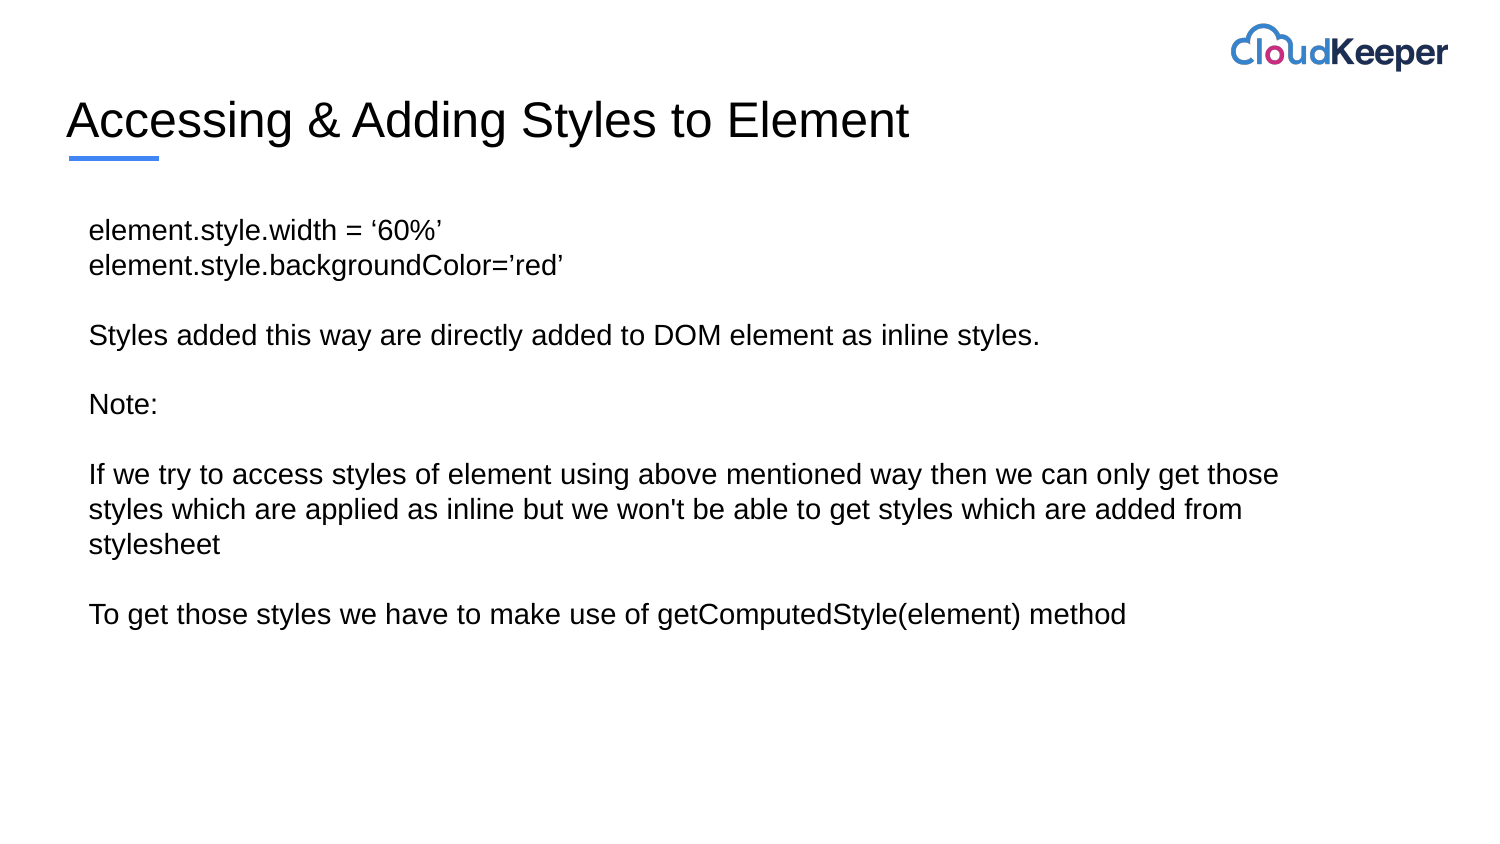

# Accessing & Adding Styles to Element
element.style.width = ‘60%’
element.style.backgroundColor=’red’

Styles added this way are directly added to DOM element as inline styles.

Note:

If we try to access styles of element using above mentioned way then we can only get those styles which are applied as inline but we won't be able to get styles which are added from stylesheet

To get those styles we have to make use of getComputedStyle(element) method